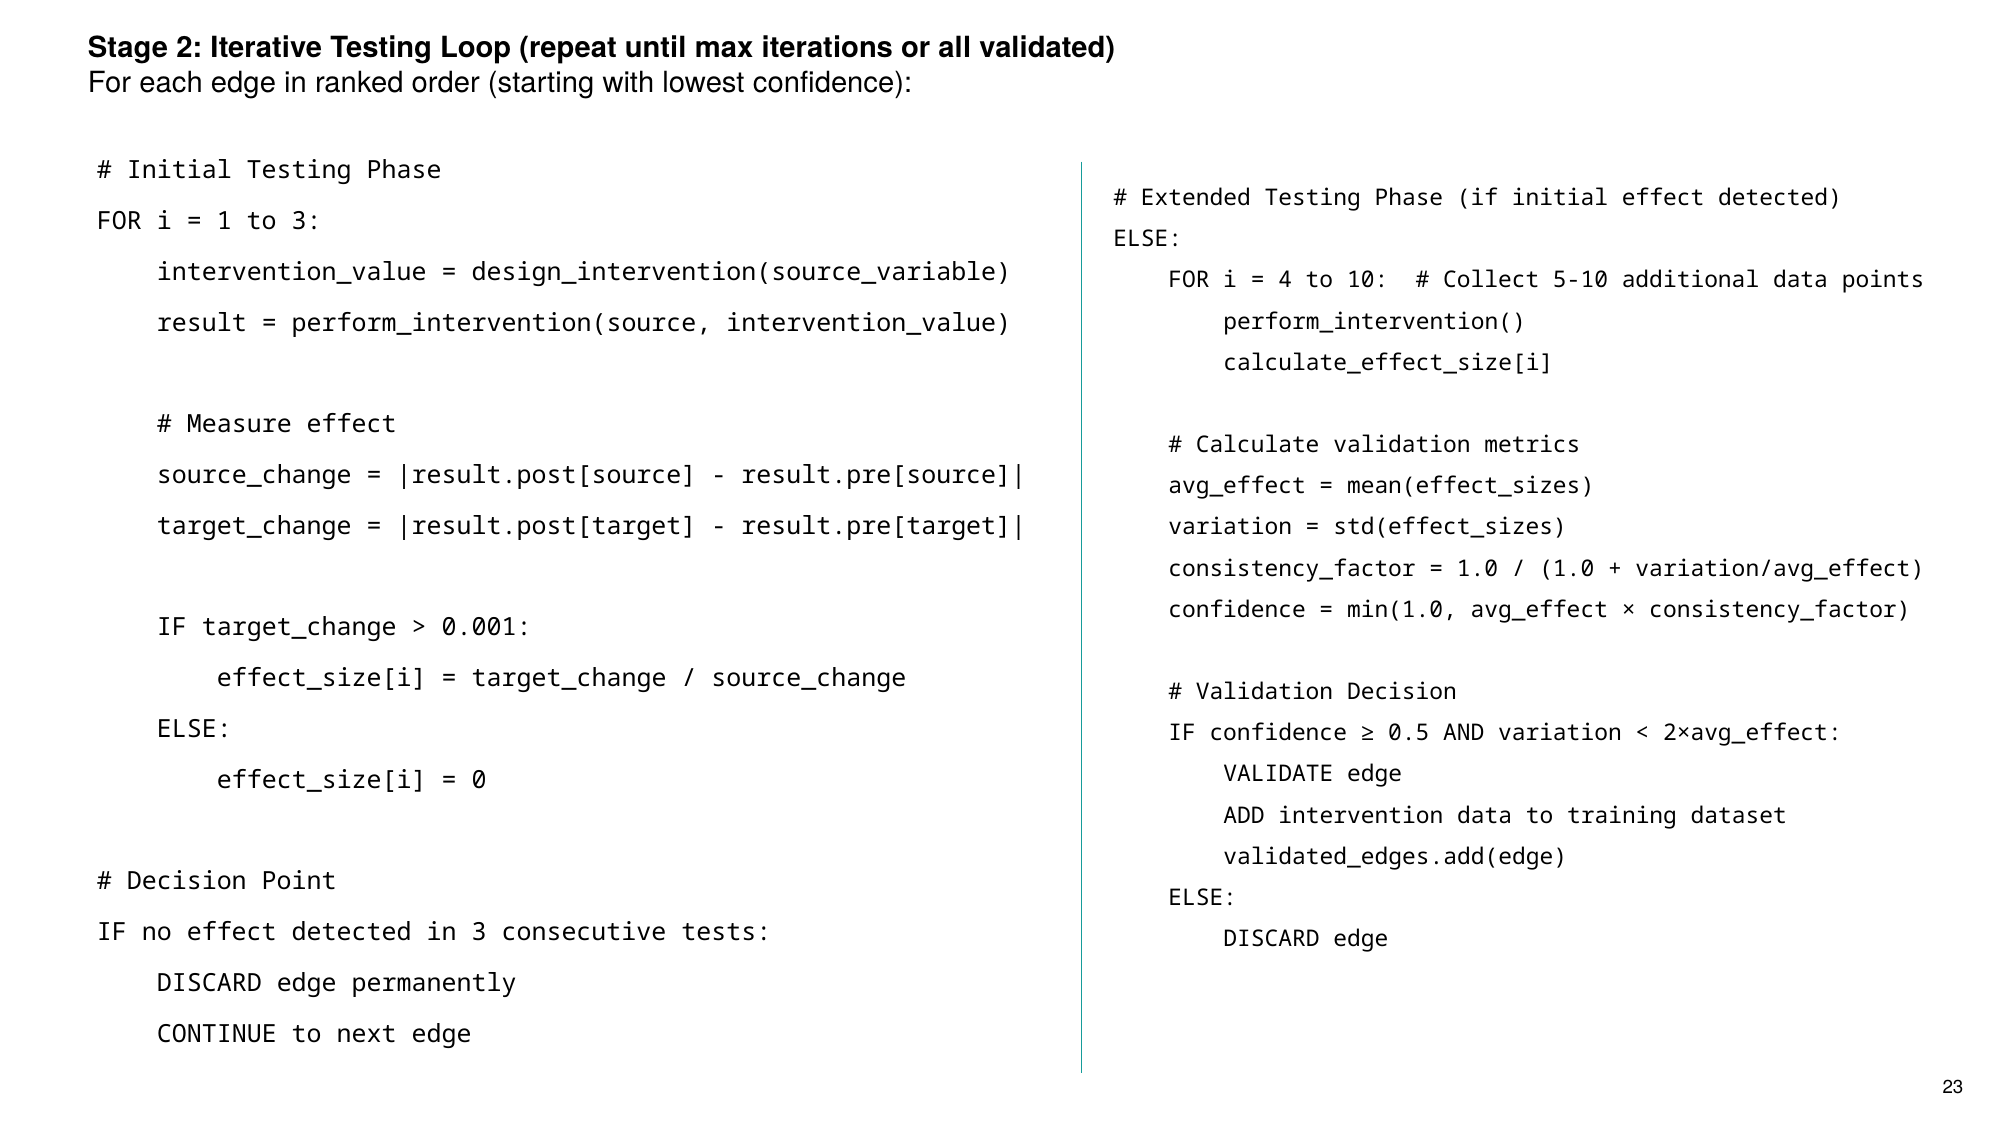

Stage 2: Iterative Testing Loop (repeat until max iterations or all validated)
For each edge in ranked order (starting with lowest confidence):
# Initial Testing Phase
FOR i = 1 to 3:
    intervention_value = design_intervention(source_variable)
    result = perform_intervention(source, intervention_value)

    # Measure effect
    source_change = |result.post[source] - result.pre[source]|
    target_change = |result.post[target] - result.pre[target]|

    IF target_change > 0.001:
        effect_size[i] = target_change / source_change
    ELSE:
        effect_size[i] = 0

# Decision Point
IF no effect detected in 3 consecutive tests:
    DISCARD edge permanently
    CONTINUE to next edge
# Extended Testing Phase (if initial effect detected)
ELSE:
    FOR i = 4 to 10:  # Collect 5-10 additional data points
        perform_intervention()
        calculate_effect_size[i]

    # Calculate validation metrics
    avg_effect = mean(effect_sizes)
    variation = std(effect_sizes)
    consistency_factor = 1.0 / (1.0 + variation/avg_effect)
    confidence = min(1.0, avg_effect × consistency_factor)

    # Validation Decision
    IF confidence ≥ 0.5 AND variation < 2×avg_effect:
        VALIDATE edge
        ADD intervention data to training dataset
        validated_edges.add(edge)
    ELSE:
        DISCARD edge
23